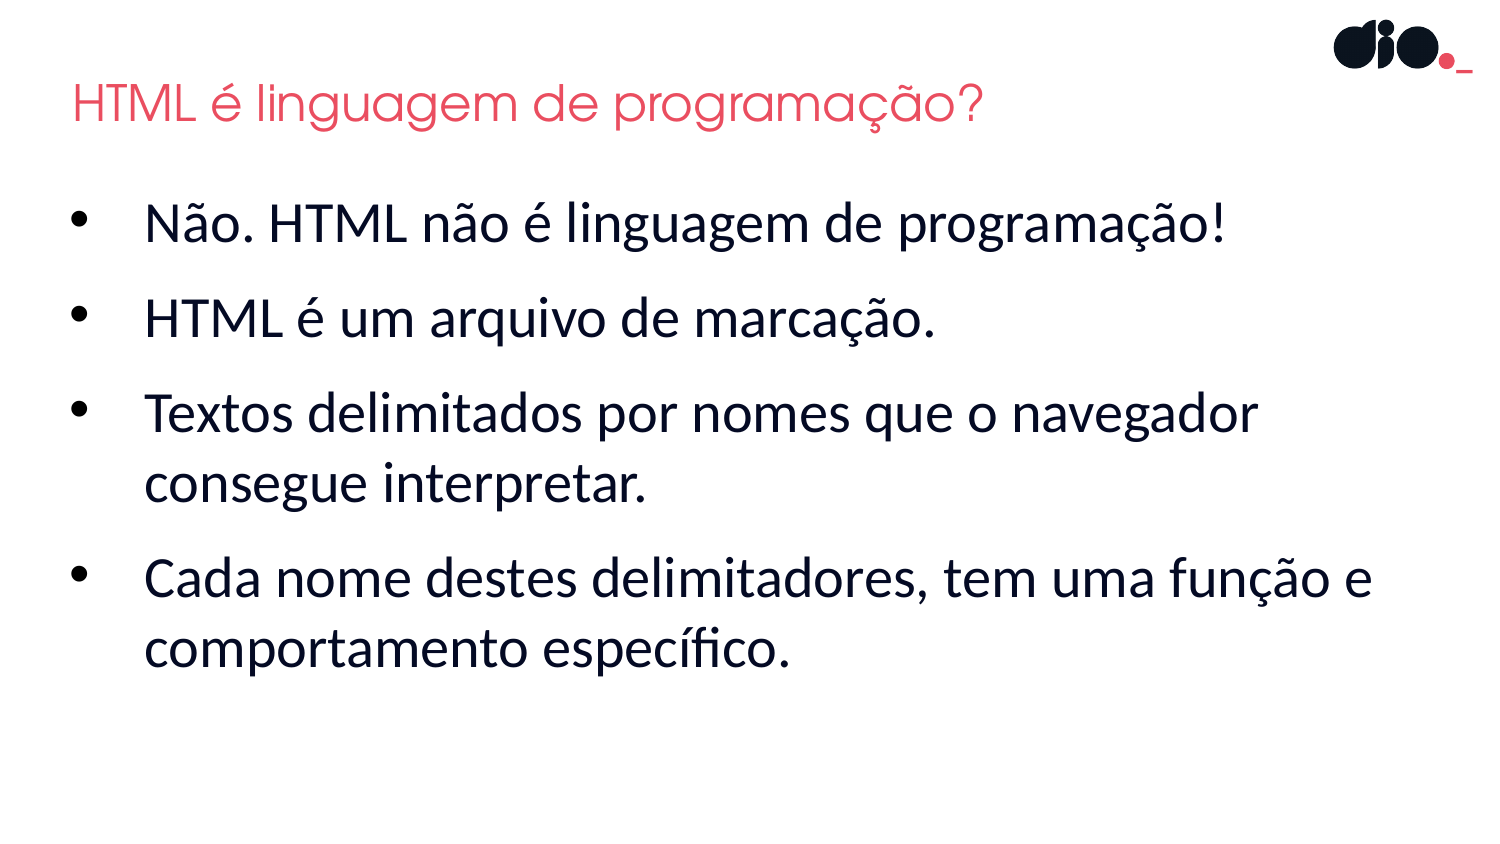

HTML é linguagem de programação?
Não. HTML não é linguagem de programação!
HTML é um arquivo de marcação.
Textos delimitados por nomes que o navegador consegue interpretar.
Cada nome destes delimitadores, tem uma função e comportamento específico.